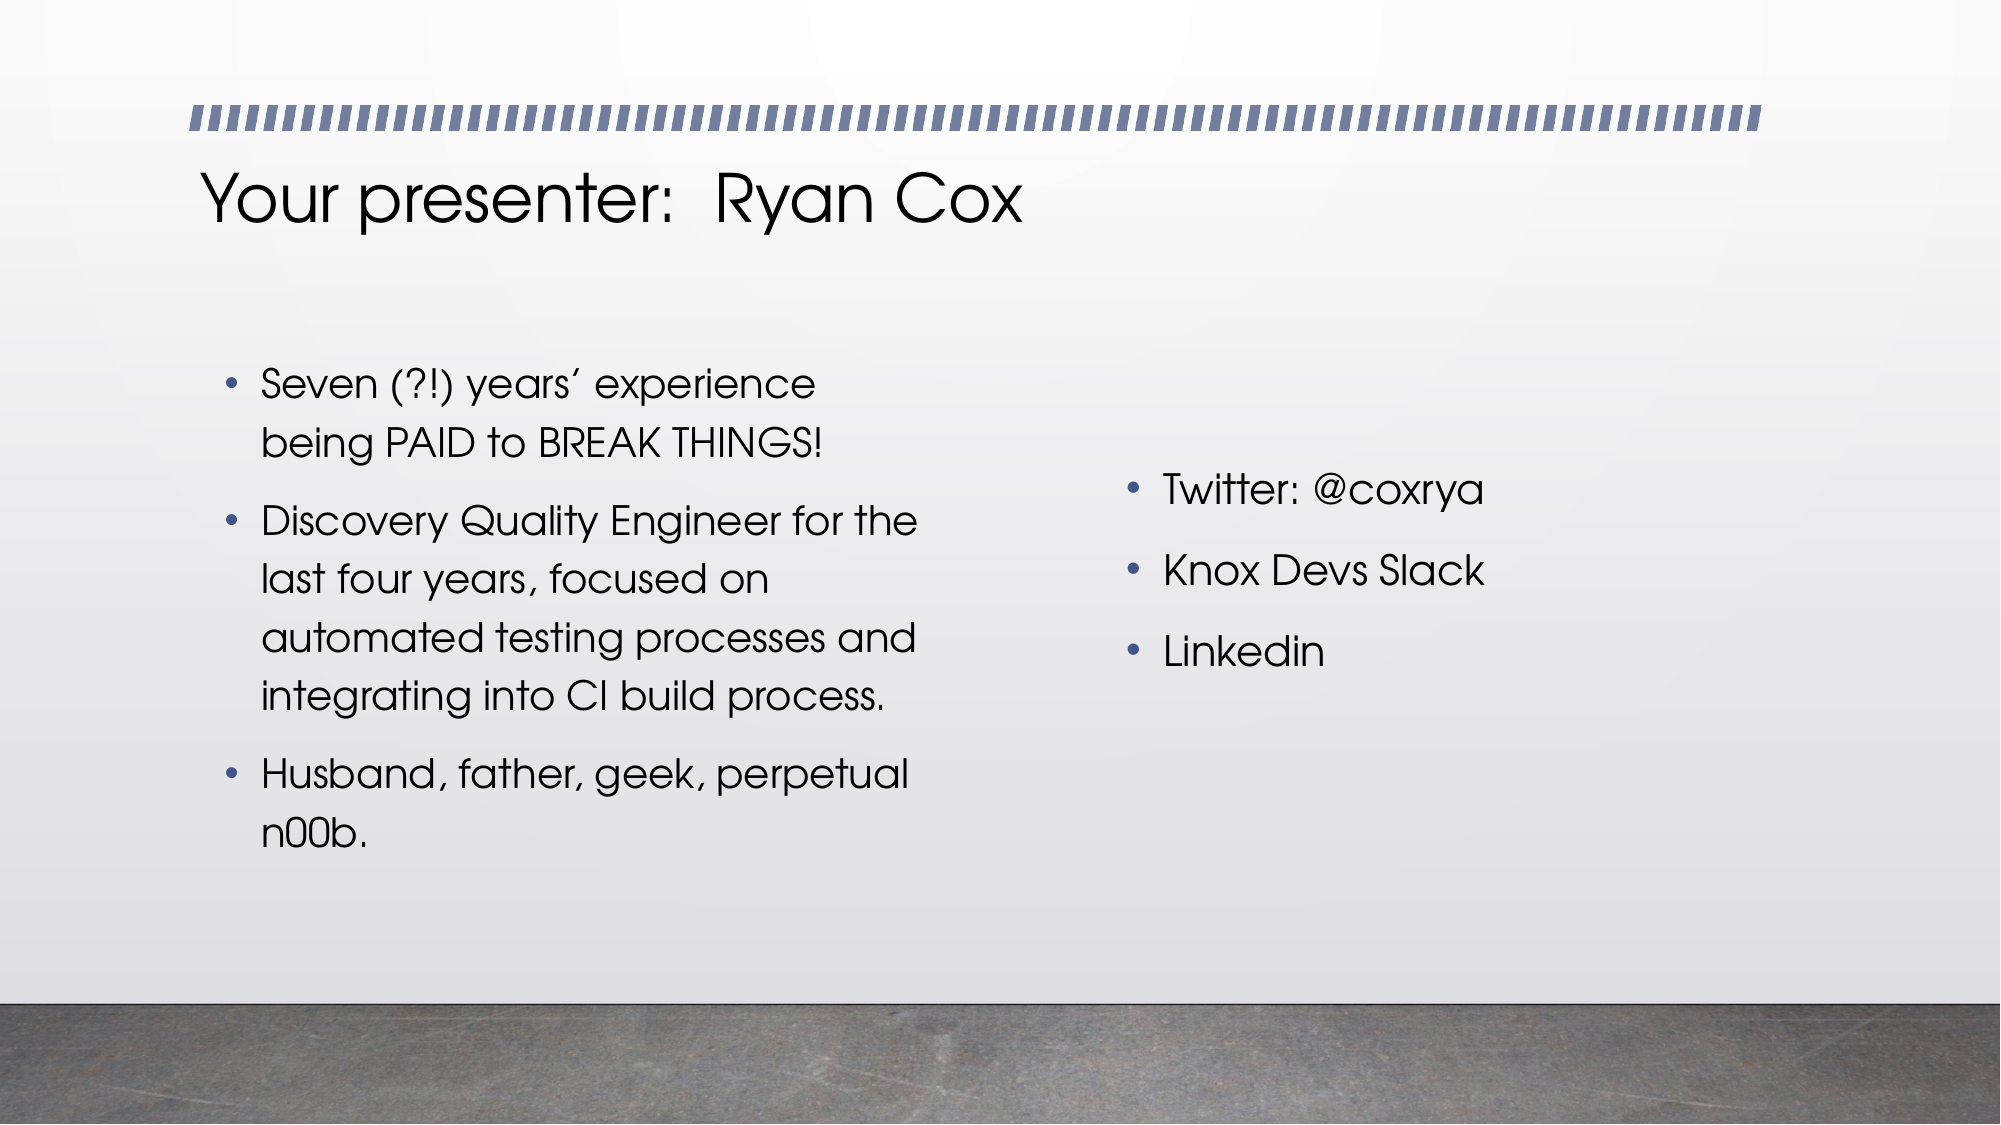

# Your presenter:  Ryan Cox
Seven (?!) years’ experience being PAID to BREAK THINGS!
Discovery Quality Engineer for the last four years, focused on automated testing processes and integrating into CI build process.
Husband, father, geek, perpetual n00b.
Twitter: @coxrya
Knox Devs Slack
Linkedin